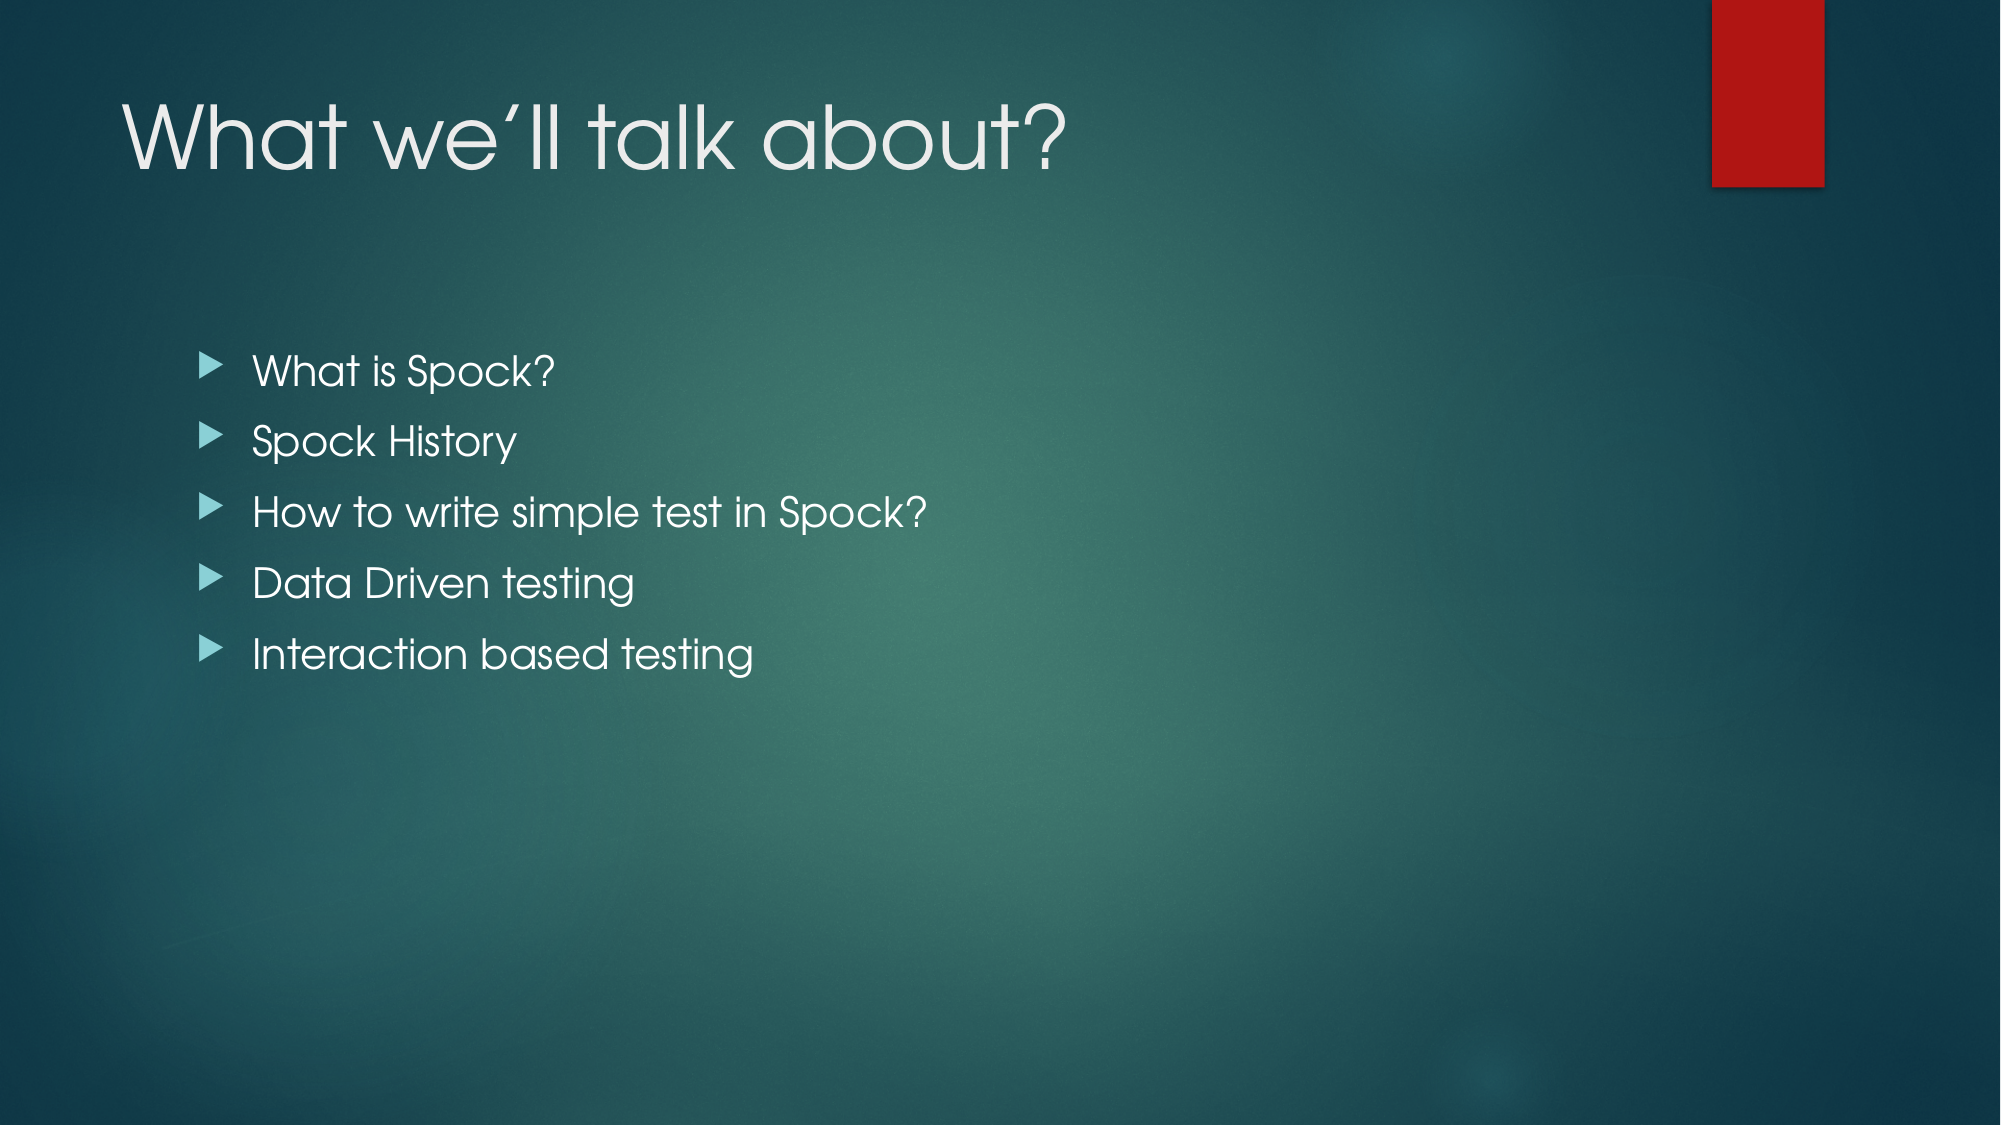

# What we’ll talk about?
What is Spock?
Spock History
How to write simple test in Spock?
Data Driven testing
Interaction based testing